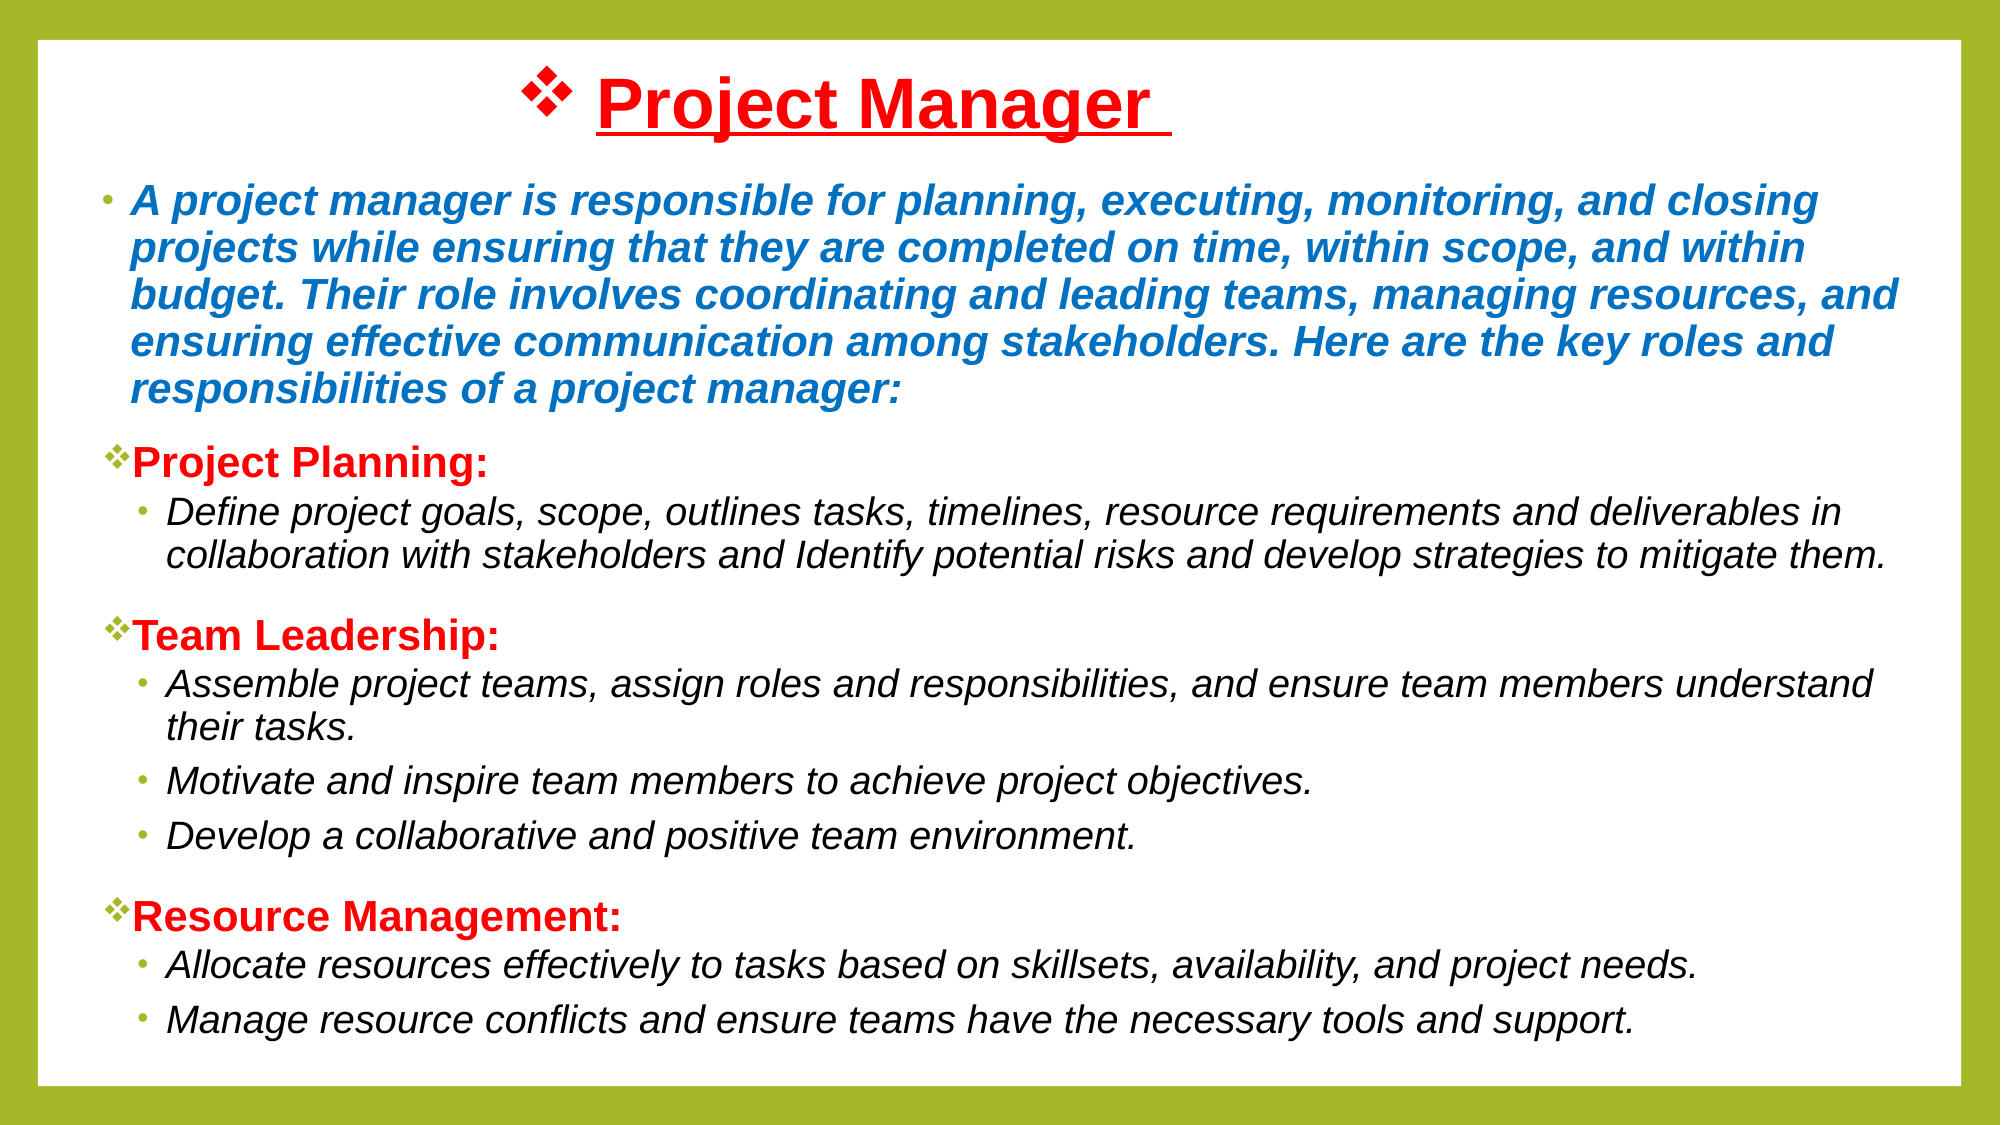

# Project Manager
A project manager is responsible for planning, executing, monitoring, and closing projects while ensuring that they are completed on time, within scope, and within budget. Their role involves coordinating and leading teams, managing resources, and ensuring effective communication among stakeholders. Here are the key roles and responsibilities of a project manager:
Project Planning:
Define project goals, scope, outlines tasks, timelines, resource requirements and deliverables in collaboration with stakeholders and Identify potential risks and develop strategies to mitigate them.
Team Leadership:
Assemble project teams, assign roles and responsibilities, and ensure team members understand their tasks.
Motivate and inspire team members to achieve project objectives.
Develop a collaborative and positive team environment.
Resource Management:
Allocate resources effectively to tasks based on skillsets, availability, and project needs.
Manage resource conflicts and ensure teams have the necessary tools and support.